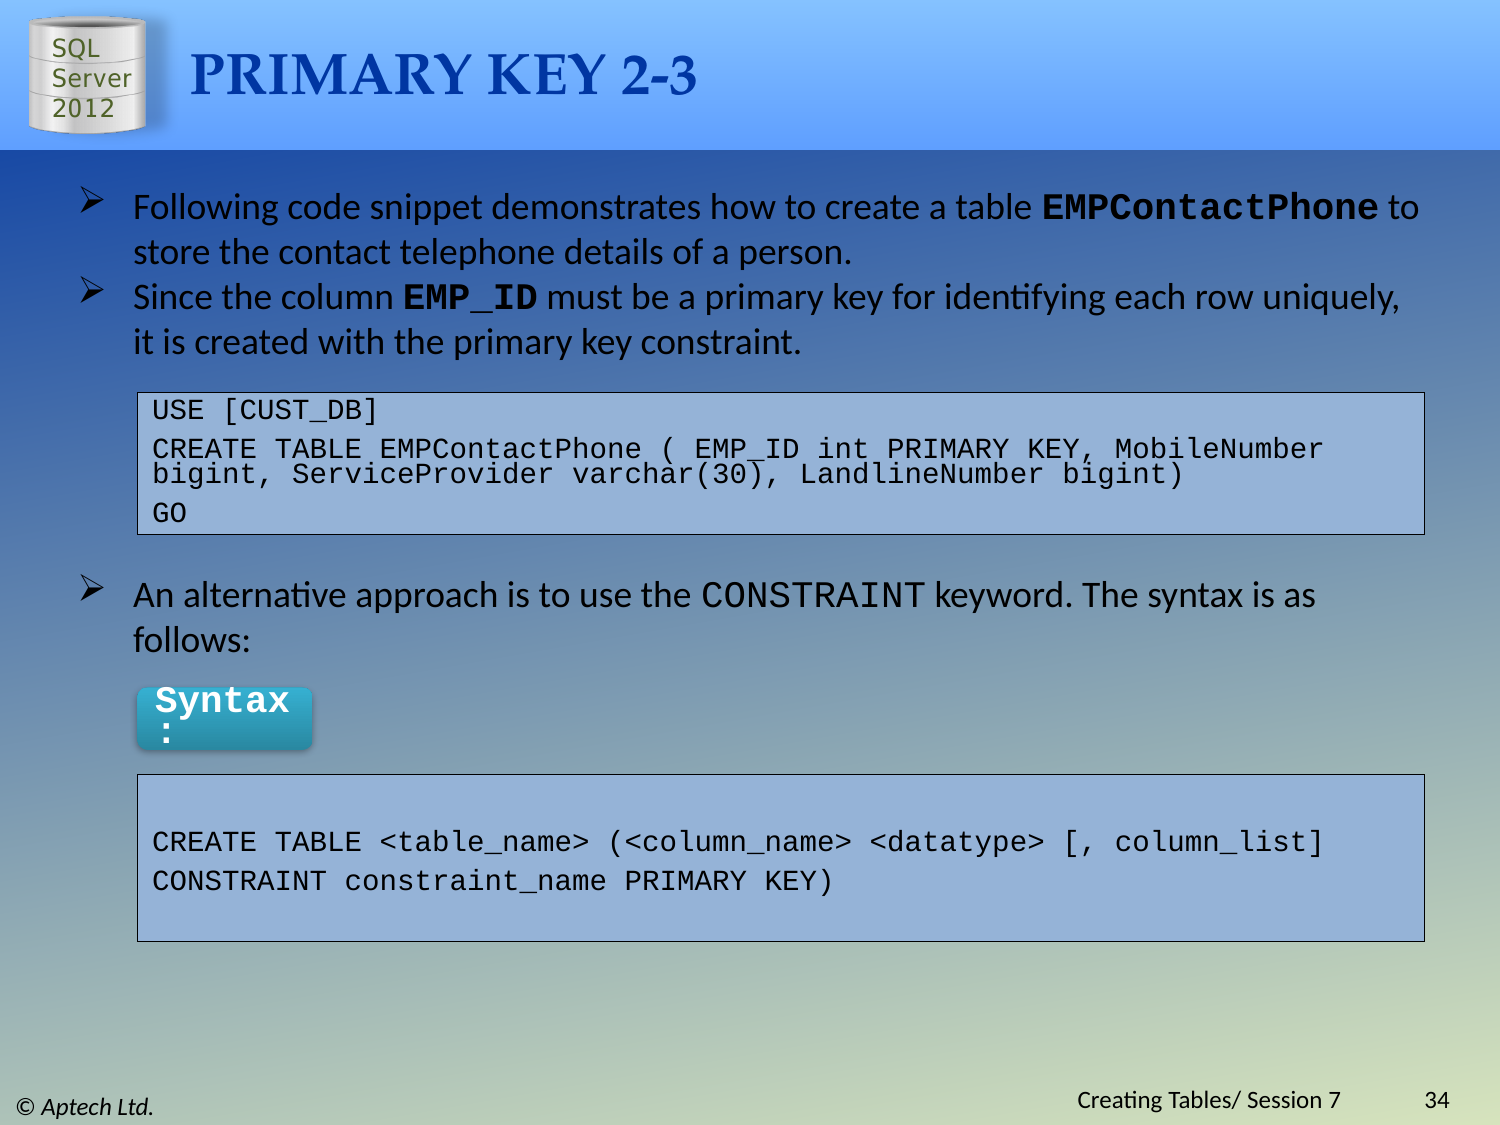

# PRIMARY KEY 2-3
Following code snippet demonstrates how to create a table EMPContactPhone to store the contact telephone details of a person.
Since the column EMP_ID must be a primary key for identifying each row uniquely, it is created with the primary key constraint.
USE [CUST_DB]
CREATE TABLE EMPContactPhone ( EMP_ID int PRIMARY KEY, MobileNumber bigint, ServiceProvider varchar(30), LandlineNumber bigint)
GO
An alternative approach is to use the CONSTRAINT keyword. The syntax is as follows:
Syntax:

CREATE TABLE <table_name> (<column_name> <datatype> [, column_list]
CONSTRAINT constraint_name PRIMARY KEY)

Creating Tables/ Session 7
34